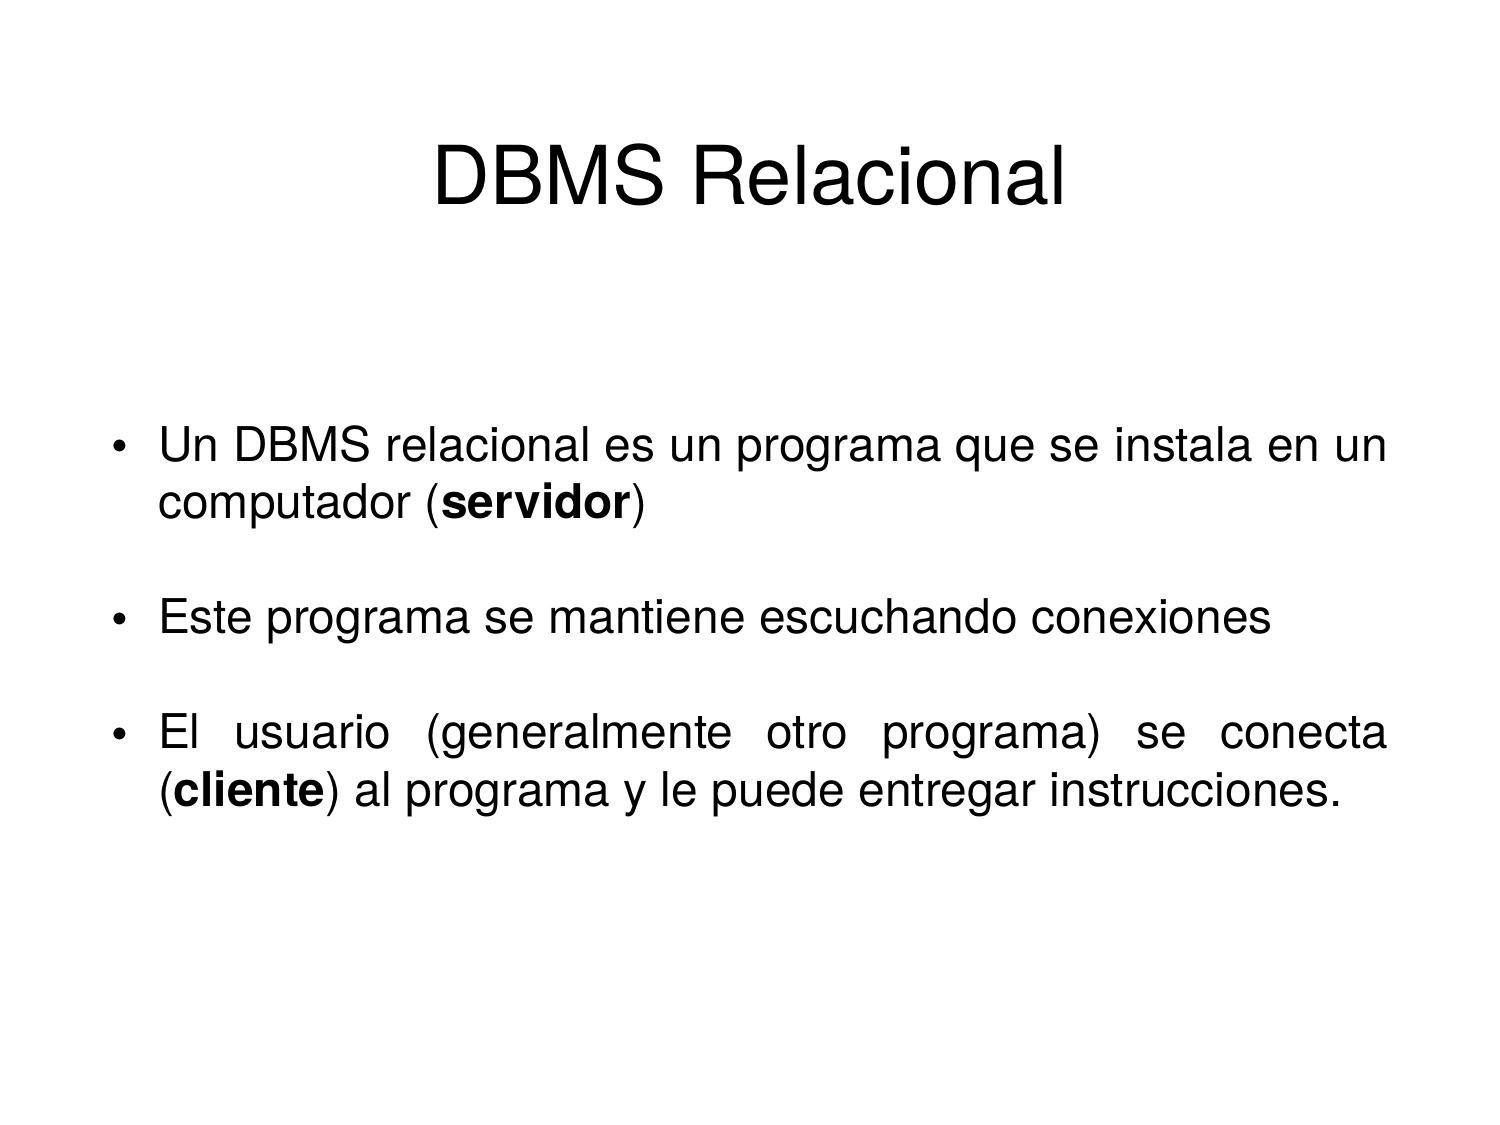

DBMS Relacional
Un DBMS relacional es un programa que se instala en un computador (servidor)

Este programa se mantiene escuchando conexiones

El usuario (generalmente otro programa) se conecta (cliente) al programa y le puede entregar instrucciones.